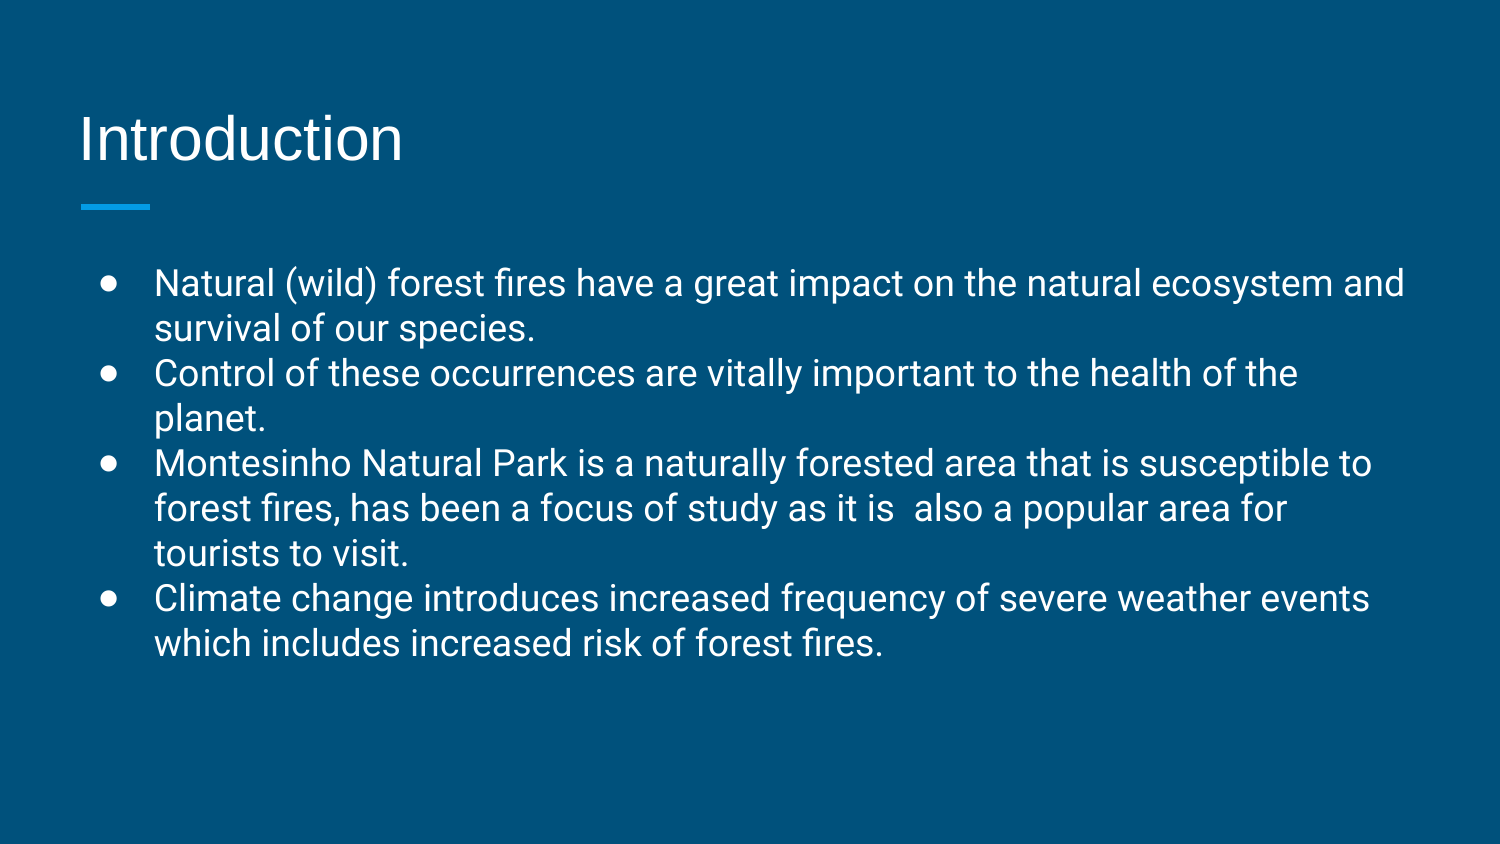

# Introduction
Natural (wild) forest fires have a great impact on the natural ecosystem and survival of our species.
Control of these occurrences are vitally important to the health of the planet.
Montesinho Natural Park is a naturally forested area that is susceptible to forest fires, has been a focus of study as it is  also a popular area for tourists to visit.
Climate change introduces increased frequency of severe weather events which includes increased risk of forest fires.